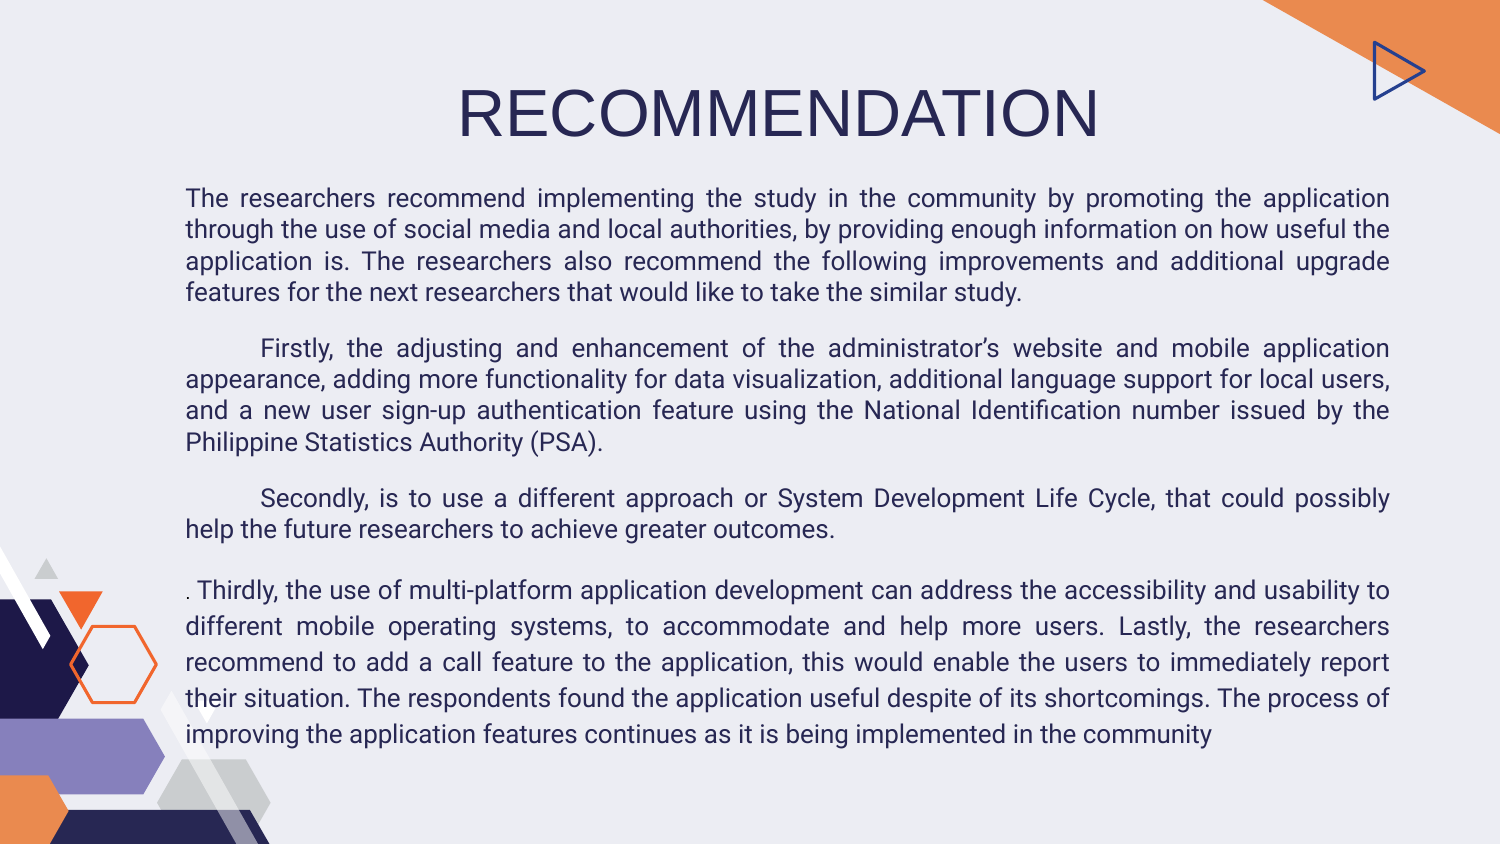

# RECOMMENDATION
The researchers recommend implementing the study in the community by promoting the application through the use of social media and local authorities, by providing enough information on how useful the application is. The researchers also recommend the following improvements and additional upgrade features for the next researchers that would like to take the similar study.
Firstly, the adjusting and enhancement of the administrator’s website and mobile application appearance, adding more functionality for data visualization, additional language support for local users, and a new user sign-up authentication feature using the National Identification number issued by the Philippine Statistics Authority (PSA).
Secondly, is to use a different approach or System Development Life Cycle, that could possibly help the future researchers to achieve greater outcomes.
. Thirdly, the use of multi-platform application development can address the accessibility and usability to different mobile operating systems, to accommodate and help more users. Lastly, the researchers recommend to add a call feature to the application, this would enable the users to immediately report their situation. The respondents found the application useful despite of its shortcomings. The process of improving the application features continues as it is being implemented in the community